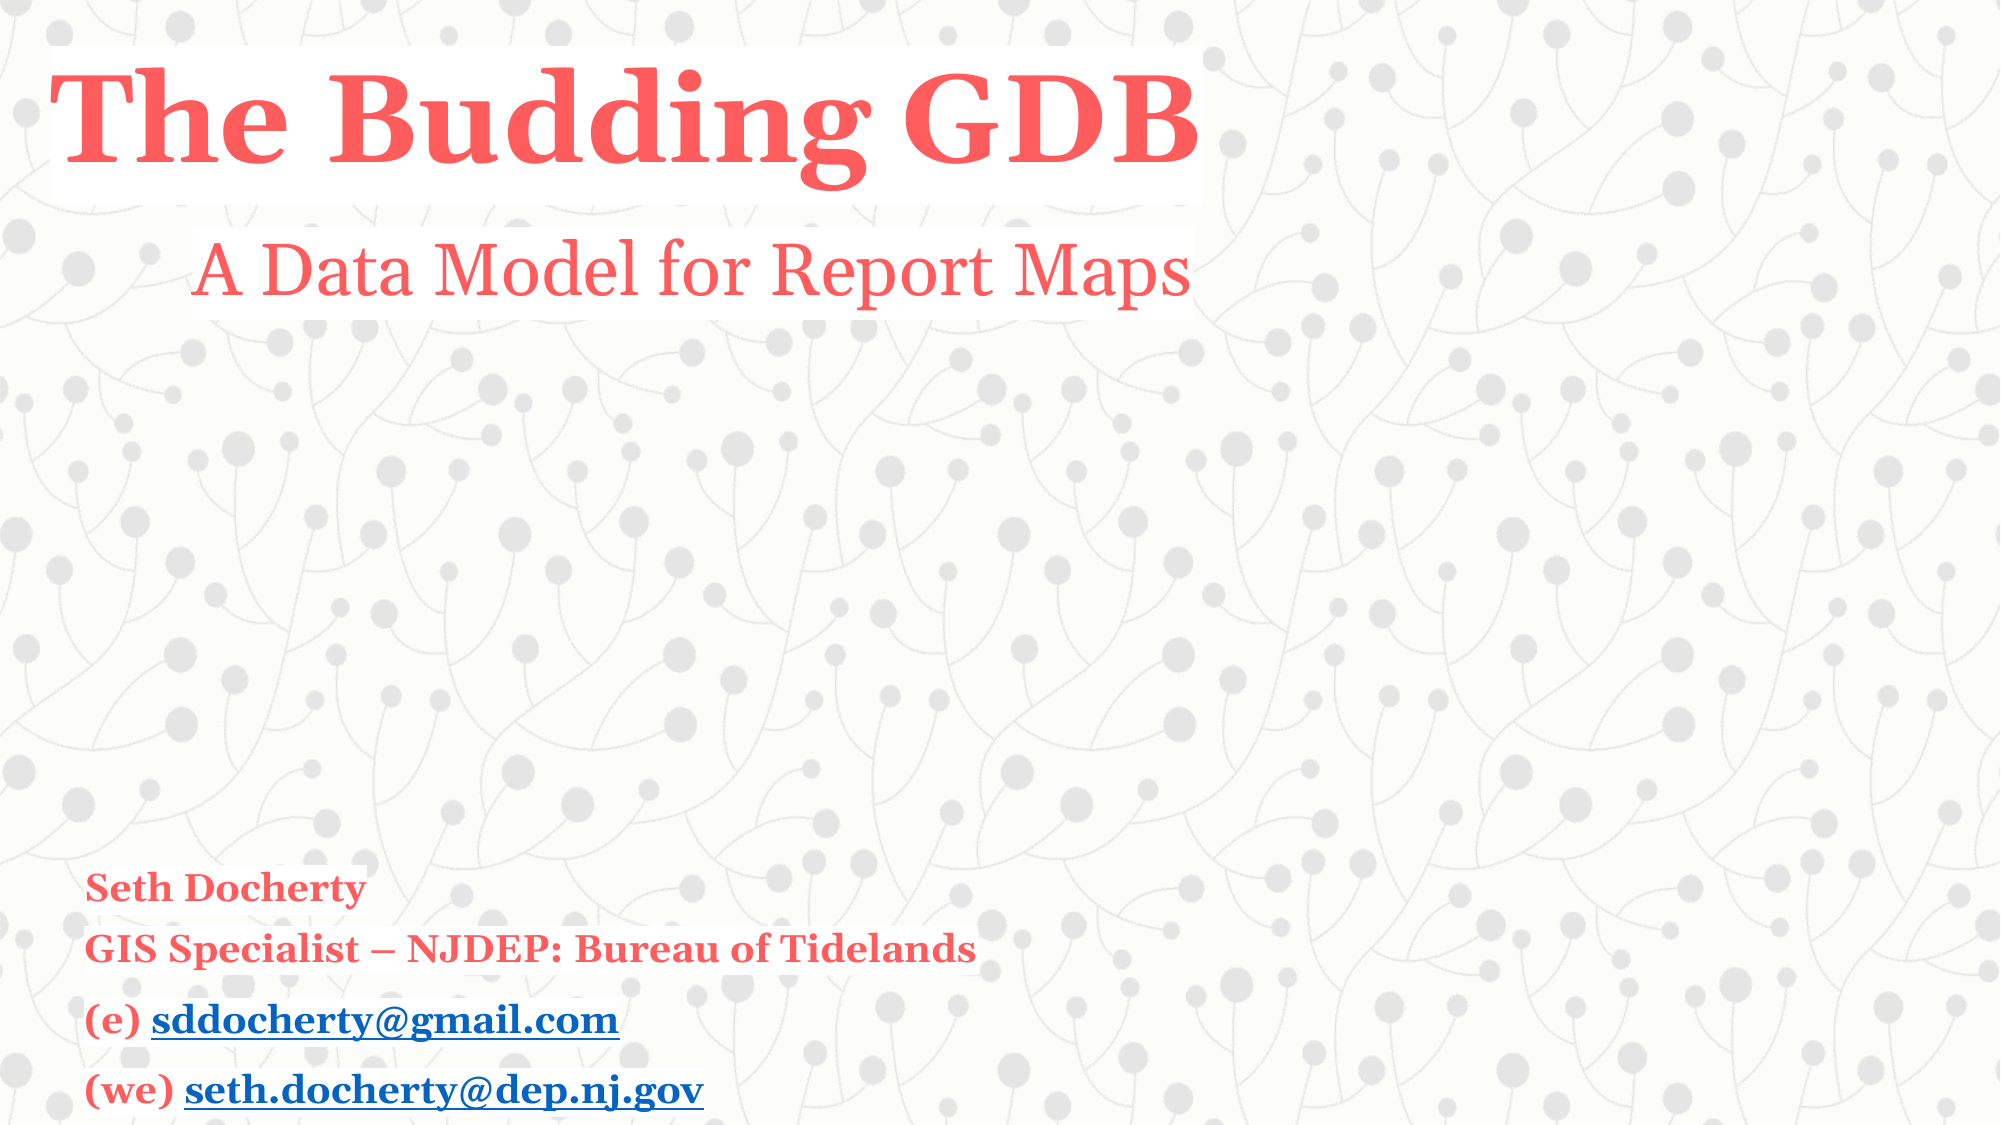

The Budding GDB
A Data Model for Report Maps
Seth Docherty

GIS Specialist – NJDEP: Bureau of Tidelands

(e) sddocherty@gmail.com

(we) seth.docherty@dep.nj.gov